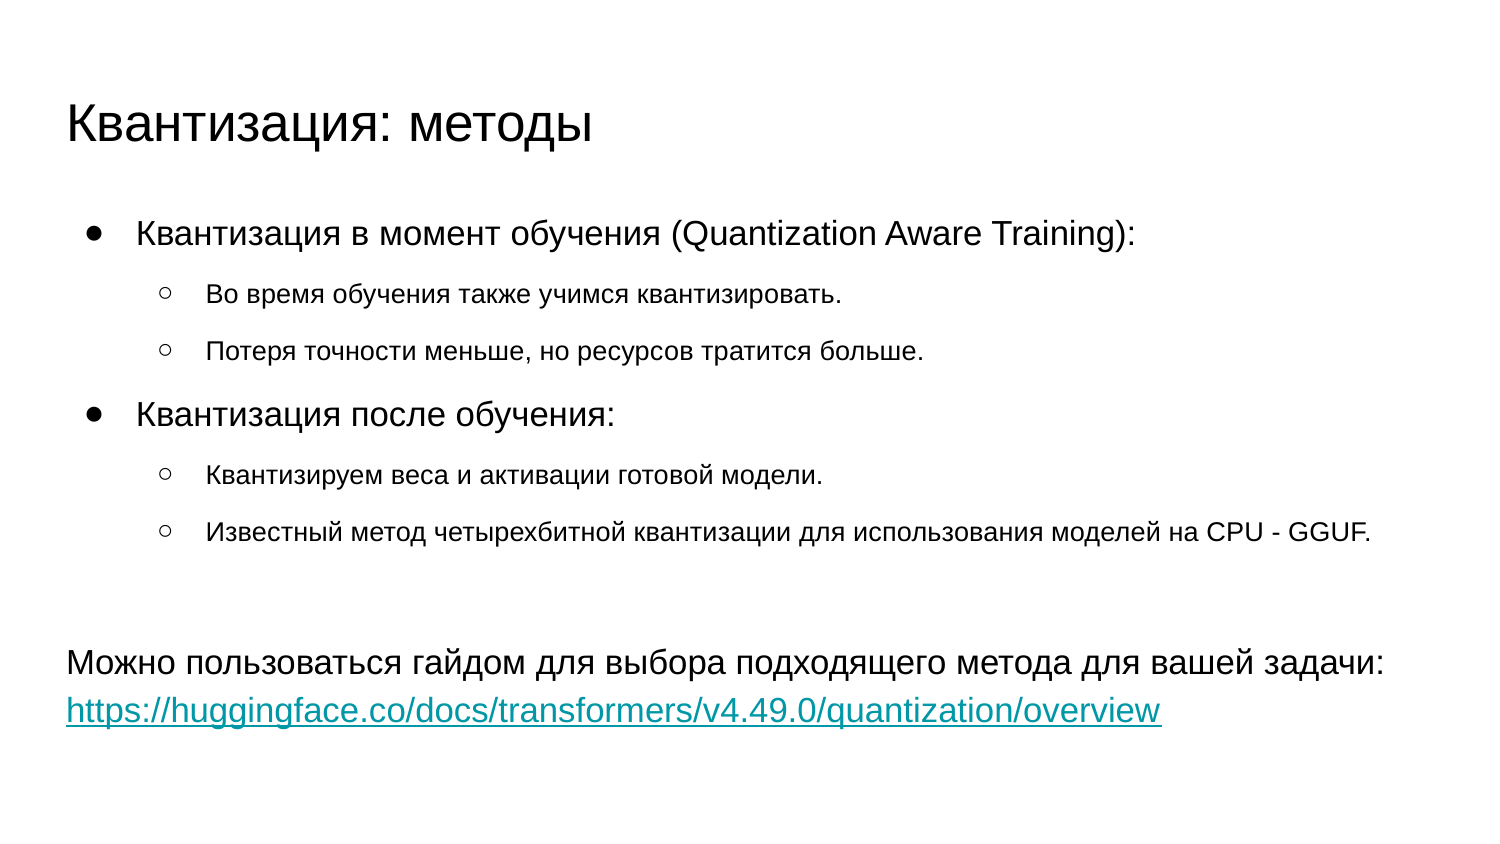

# Квантизация: методы
Квантизация в момент обучения (Quantization Aware Training):
Во время обучения также учимся квантизировать.
Потеря точности меньше, но ресурсов тратится больше.
Квантизация после обучения:
Квантизируем веса и активации готовой модели.
Известный метод четырехбитной квантизации для использования моделей на CPU - GGUF.

Можно пользоваться гайдом для выбора подходящего метода для вашей задачи: https://huggingface.co/docs/transformers/v4.49.0/quantization/overview